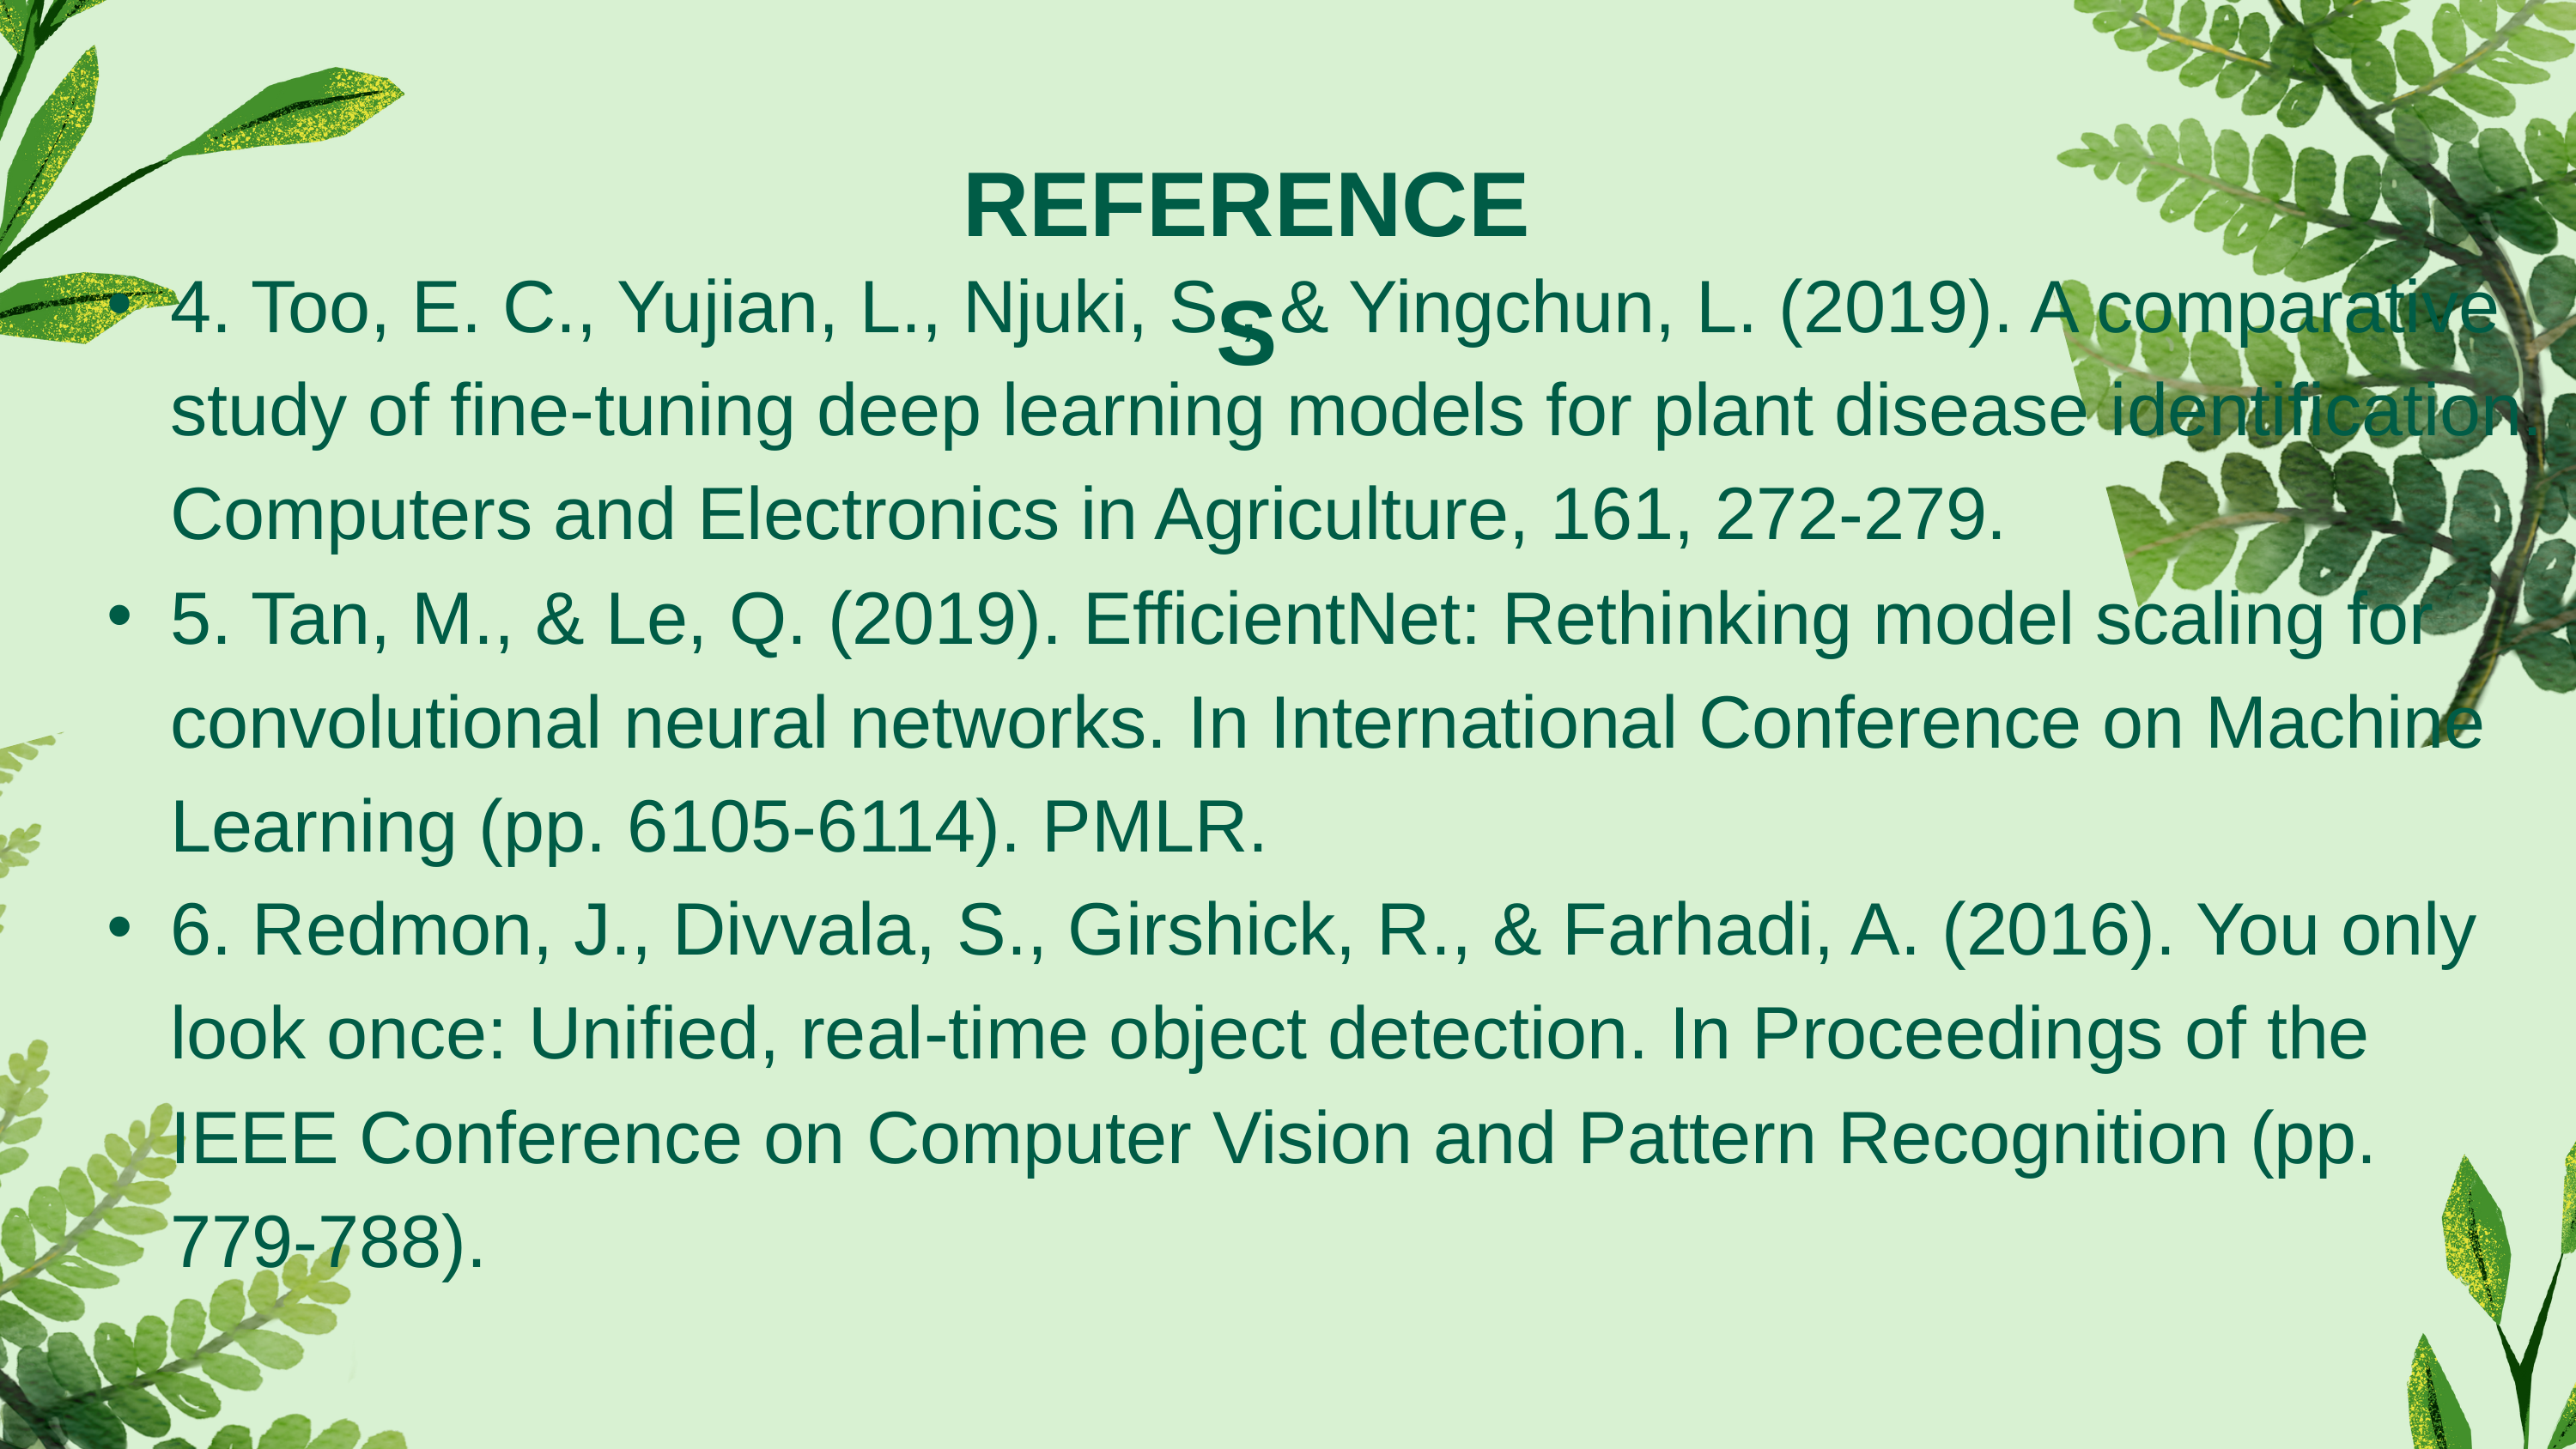

REFERENCES
4. Too, E. C., Yujian, L., Njuki, S., & Yingchun, L. (2019). A comparative study of fine-tuning deep learning models for plant disease identification. Computers and Electronics in Agriculture, 161, 272-279.
5. Tan, M., & Le, Q. (2019). EfficientNet: Rethinking model scaling for convolutional neural networks. In International Conference on Machine Learning (pp. 6105-6114). PMLR.
6. Redmon, J., Divvala, S., Girshick, R., & Farhadi, A. (2016). You only look once: Unified, real-time object detection. In Proceedings of the IEEE Conference on Computer Vision and Pattern Recognition (pp. 779-788).